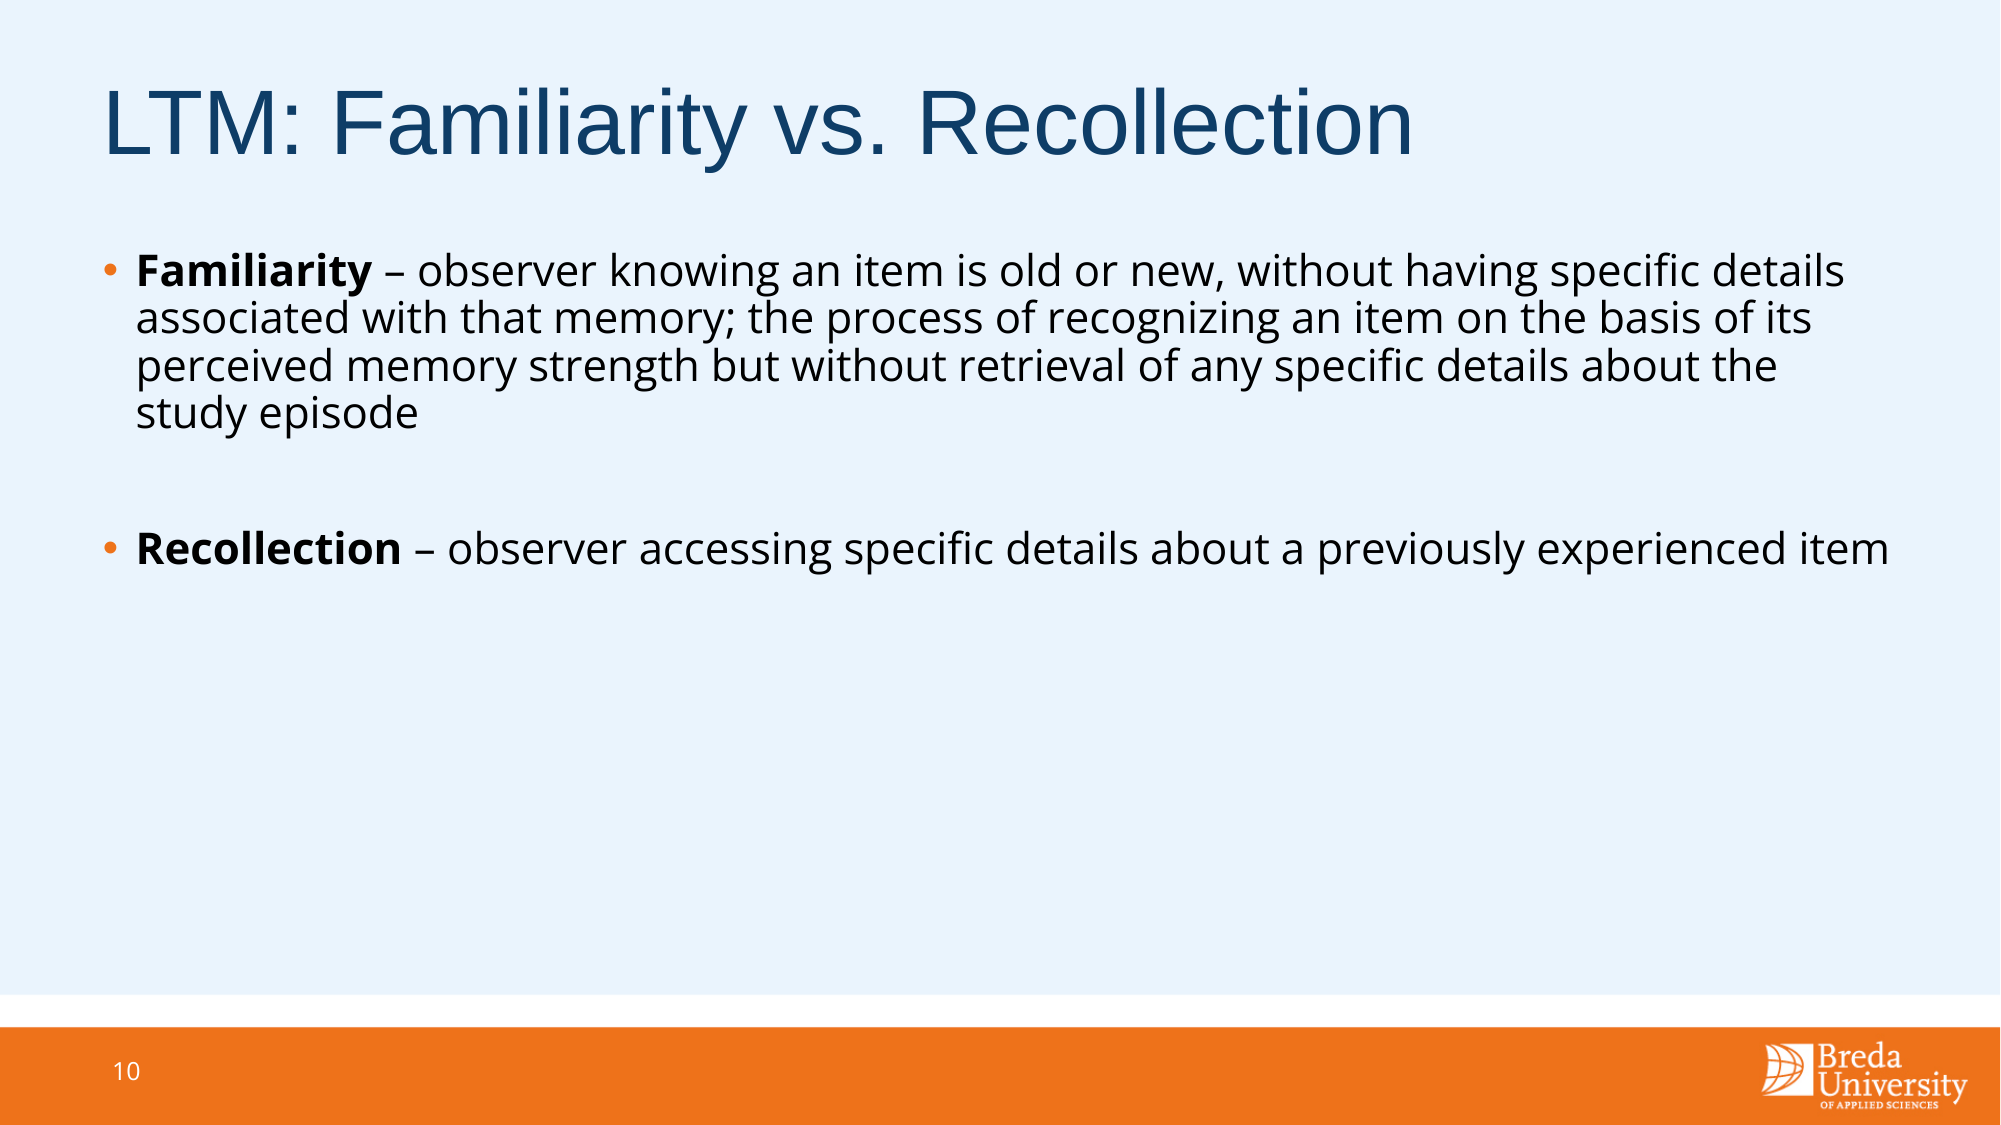

# LTM: Familiarity vs. Recollection
Familiarity – observer knowing an item is old or new, without having specific details associated with that memory; the process of recognizing an item on the basis of its perceived memory strength but without retrieval of any specific details about the study episode

Recollection – observer accessing specific details about a previously experienced item

10